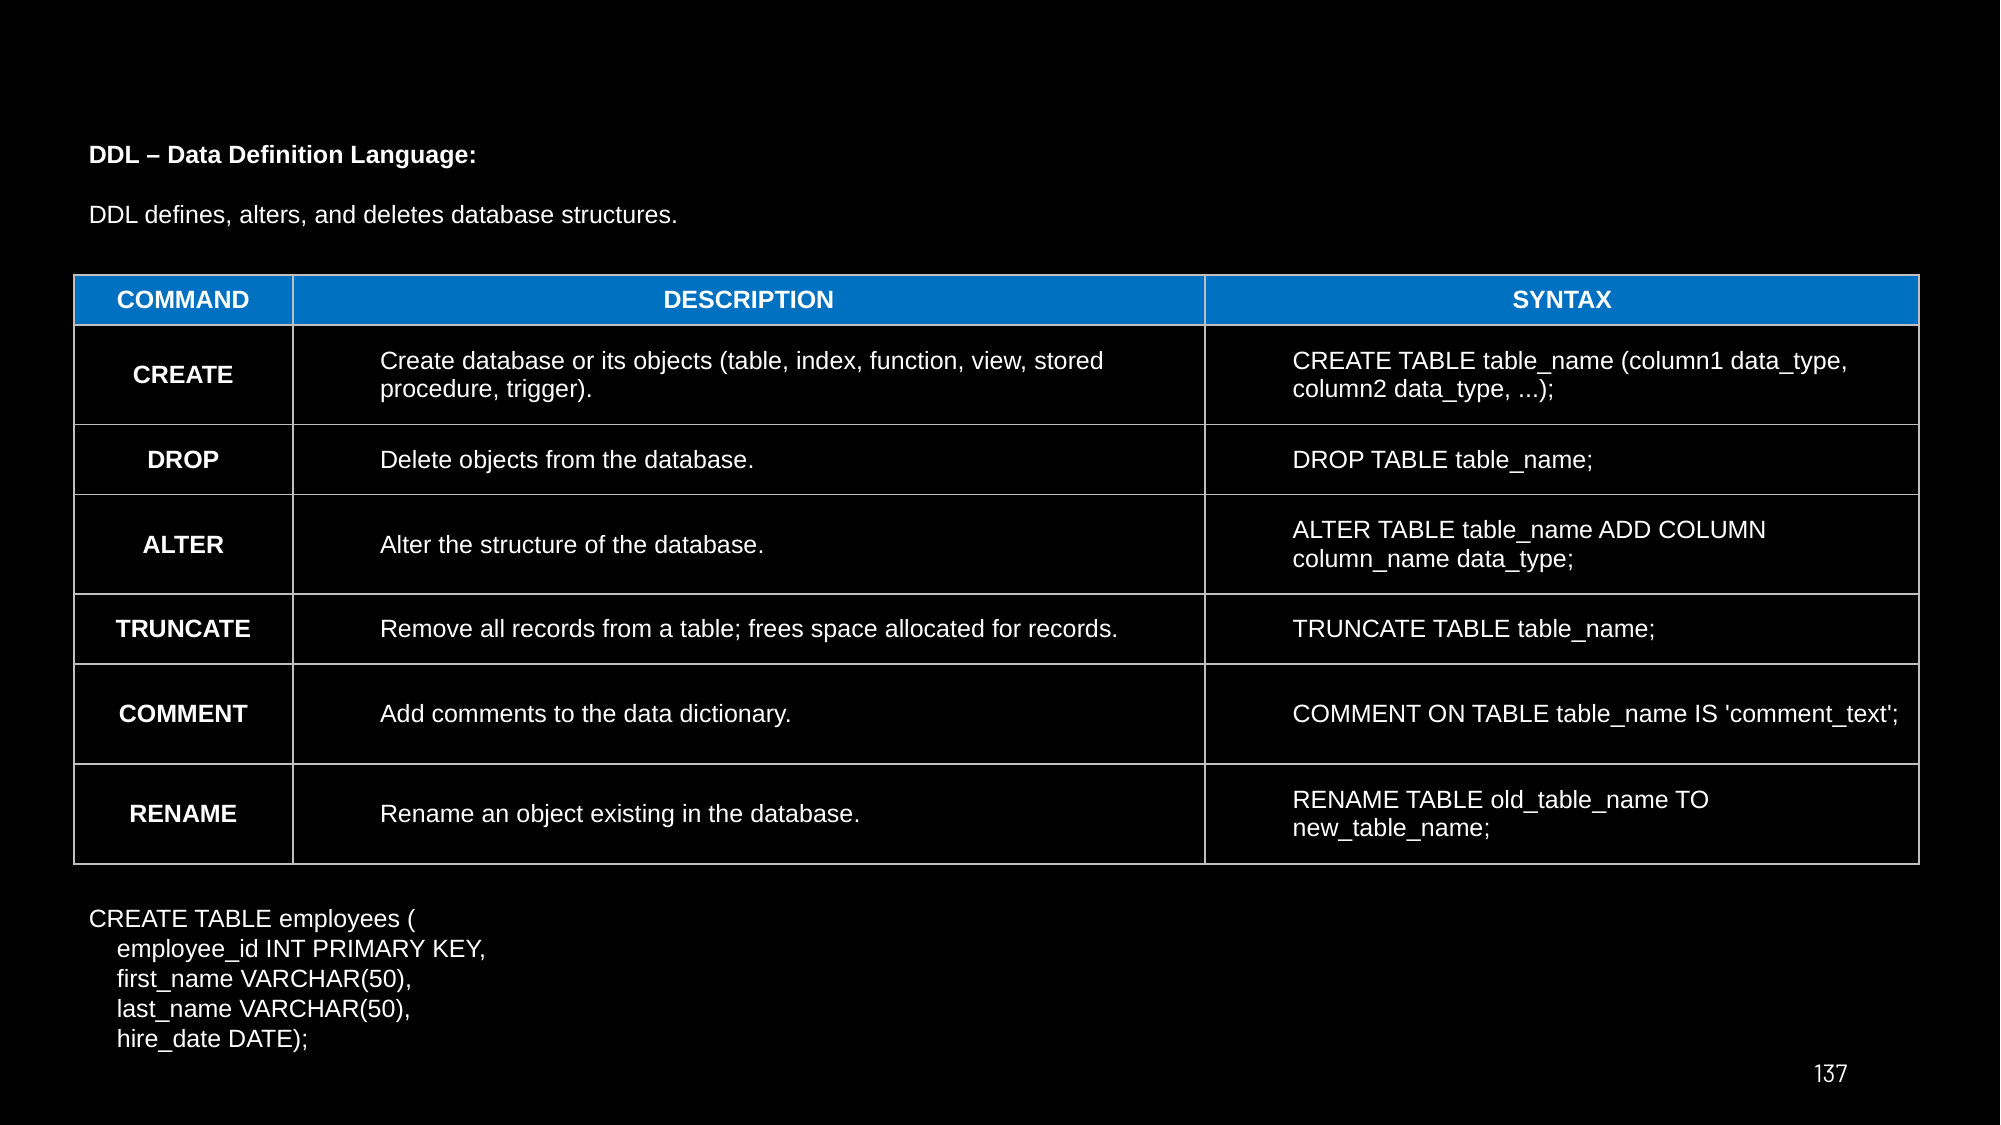

DDL – Data Definition Language:

DDL defines, alters, and deletes database structures.
| COMMAND | DESCRIPTION | SYNTAX |
| --- | --- | --- |
| CREATE | Create database or its objects (table, index, function, view, stored procedure, trigger). | CREATE TABLE table\_name (column1 data\_type, column2 data\_type, ...); |
| DROP | Delete objects from the database. | DROP TABLE table\_name; |
| ALTER | Alter the structure of the database. | ALTER TABLE table\_name ADD COLUMN column\_name data\_type; |
| TRUNCATE | Remove all records from a table; frees space allocated for records. | TRUNCATE TABLE table\_name; |
| COMMENT | Add comments to the data dictionary. | COMMENT ON TABLE table\_name IS 'comment\_text'; |
| RENAME | Rename an object existing in the database. | RENAME TABLE old\_table\_name TO new\_table\_name; |
CREATE TABLE employees (
    employee_id INT PRIMARY KEY,
    first_name VARCHAR(50),
    last_name VARCHAR(50),
    hire_date DATE);
137